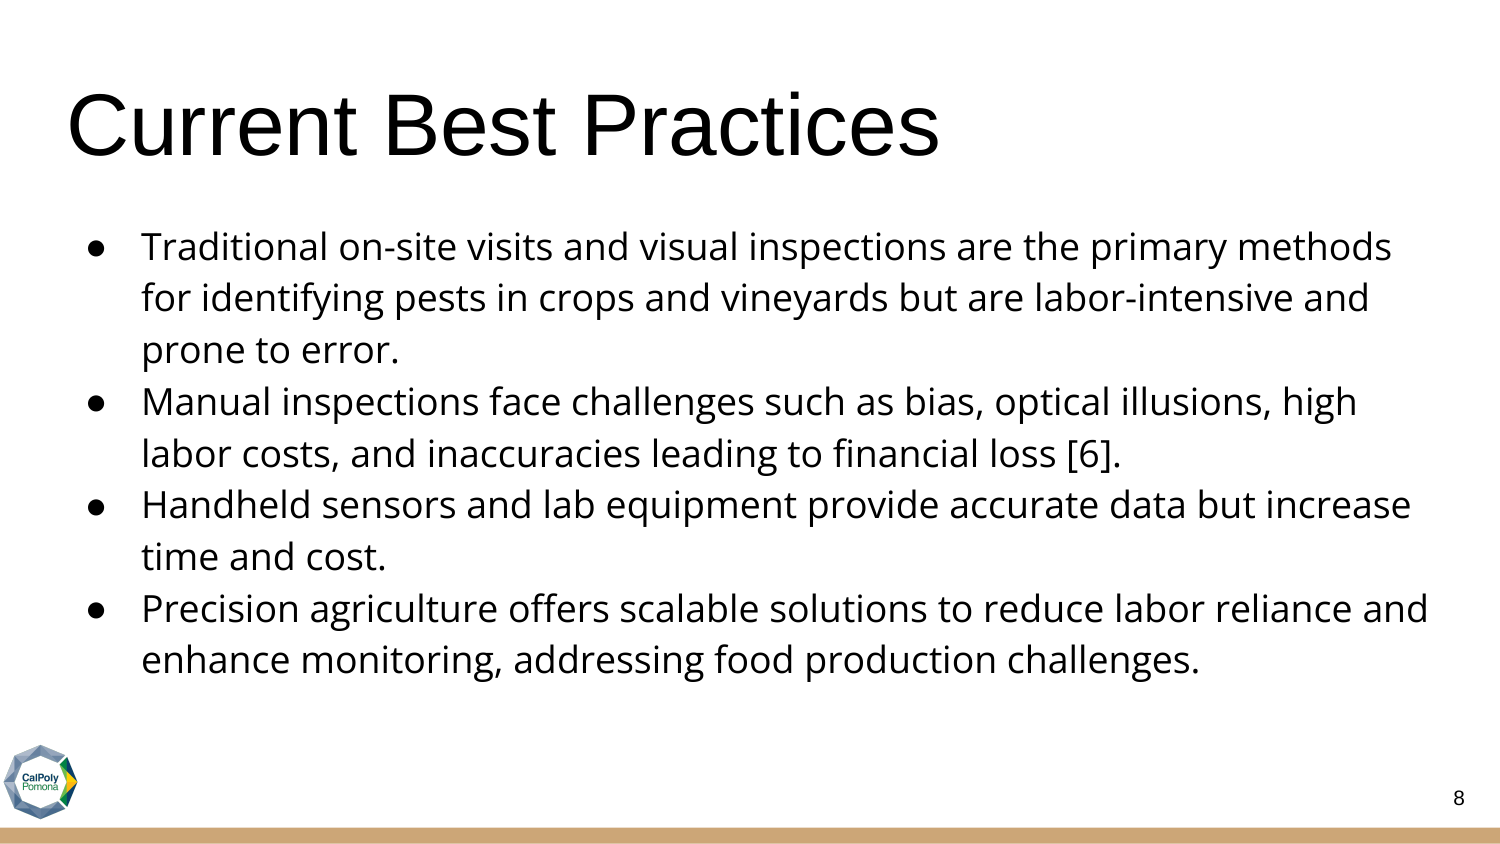

# Current Best Practices
Traditional on-site visits and visual inspections are the primary methods for identifying pests in crops and vineyards but are labor-intensive and prone to error.
Manual inspections face challenges such as bias, optical illusions, high labor costs, and inaccuracies leading to financial loss [6].
Handheld sensors and lab equipment provide accurate data but increase time and cost.
Precision agriculture offers scalable solutions to reduce labor reliance and enhance monitoring, addressing food production challenges.
8